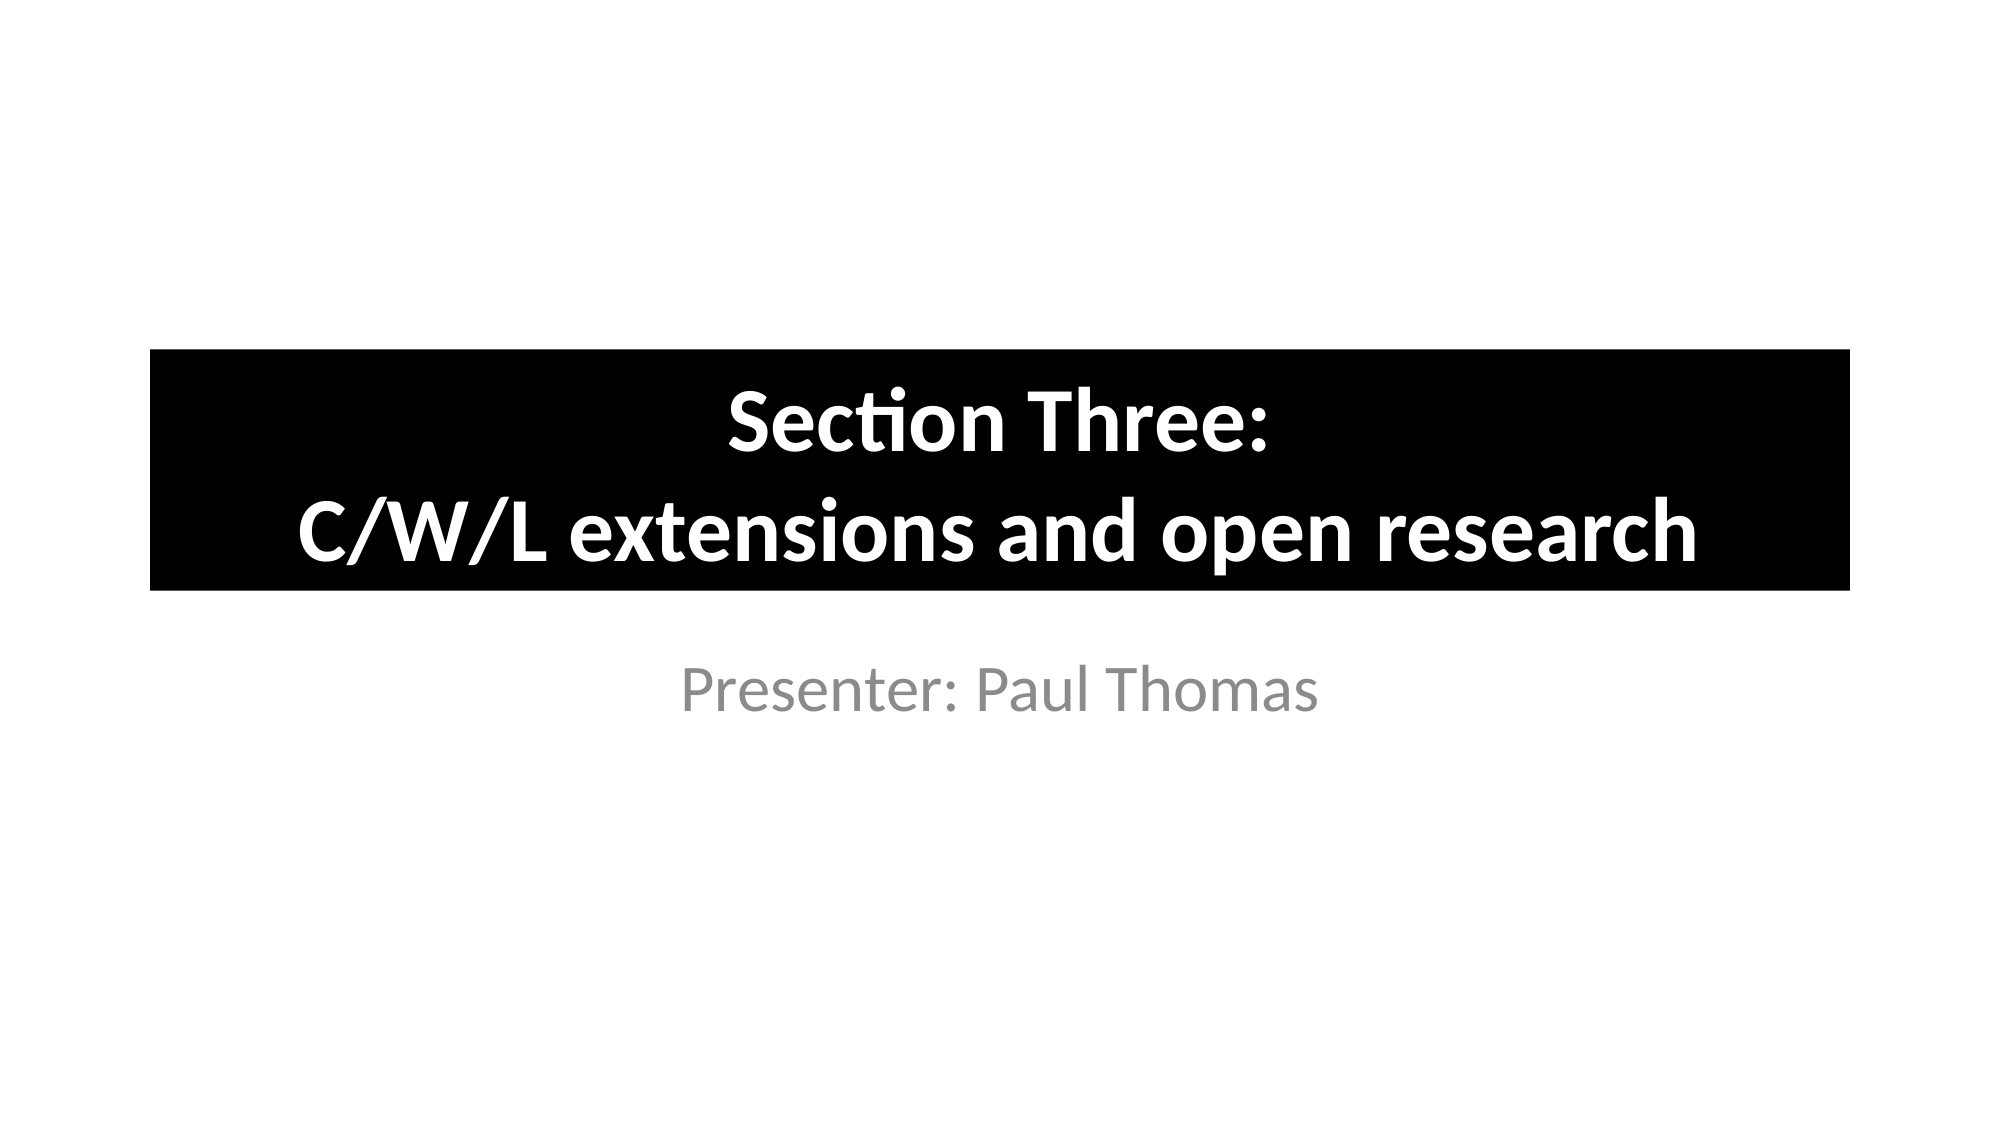

# Section Three: C/W/L extensions and open research
Presenter: Paul Thomas